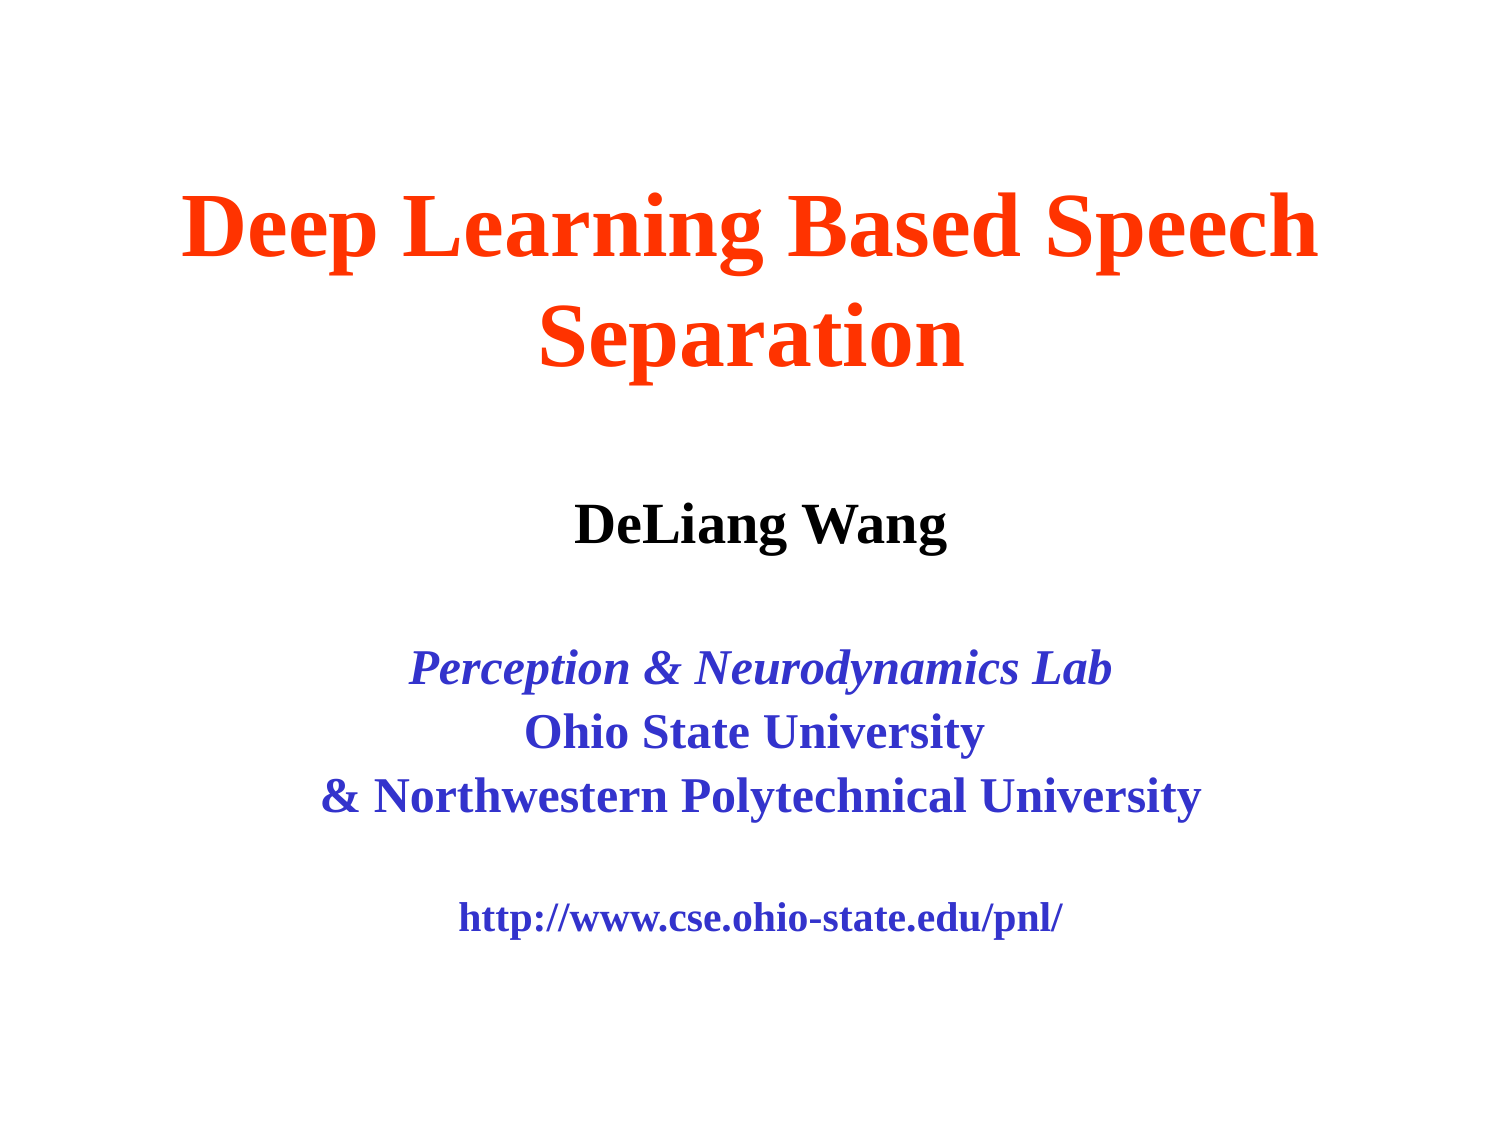

# Deep Learning Based Speech Separation
DeLiang Wang

Perception & Neurodynamics Lab
Ohio State University
& Northwestern Polytechnical University

http://www.cse.ohio-state.edu/pnl/